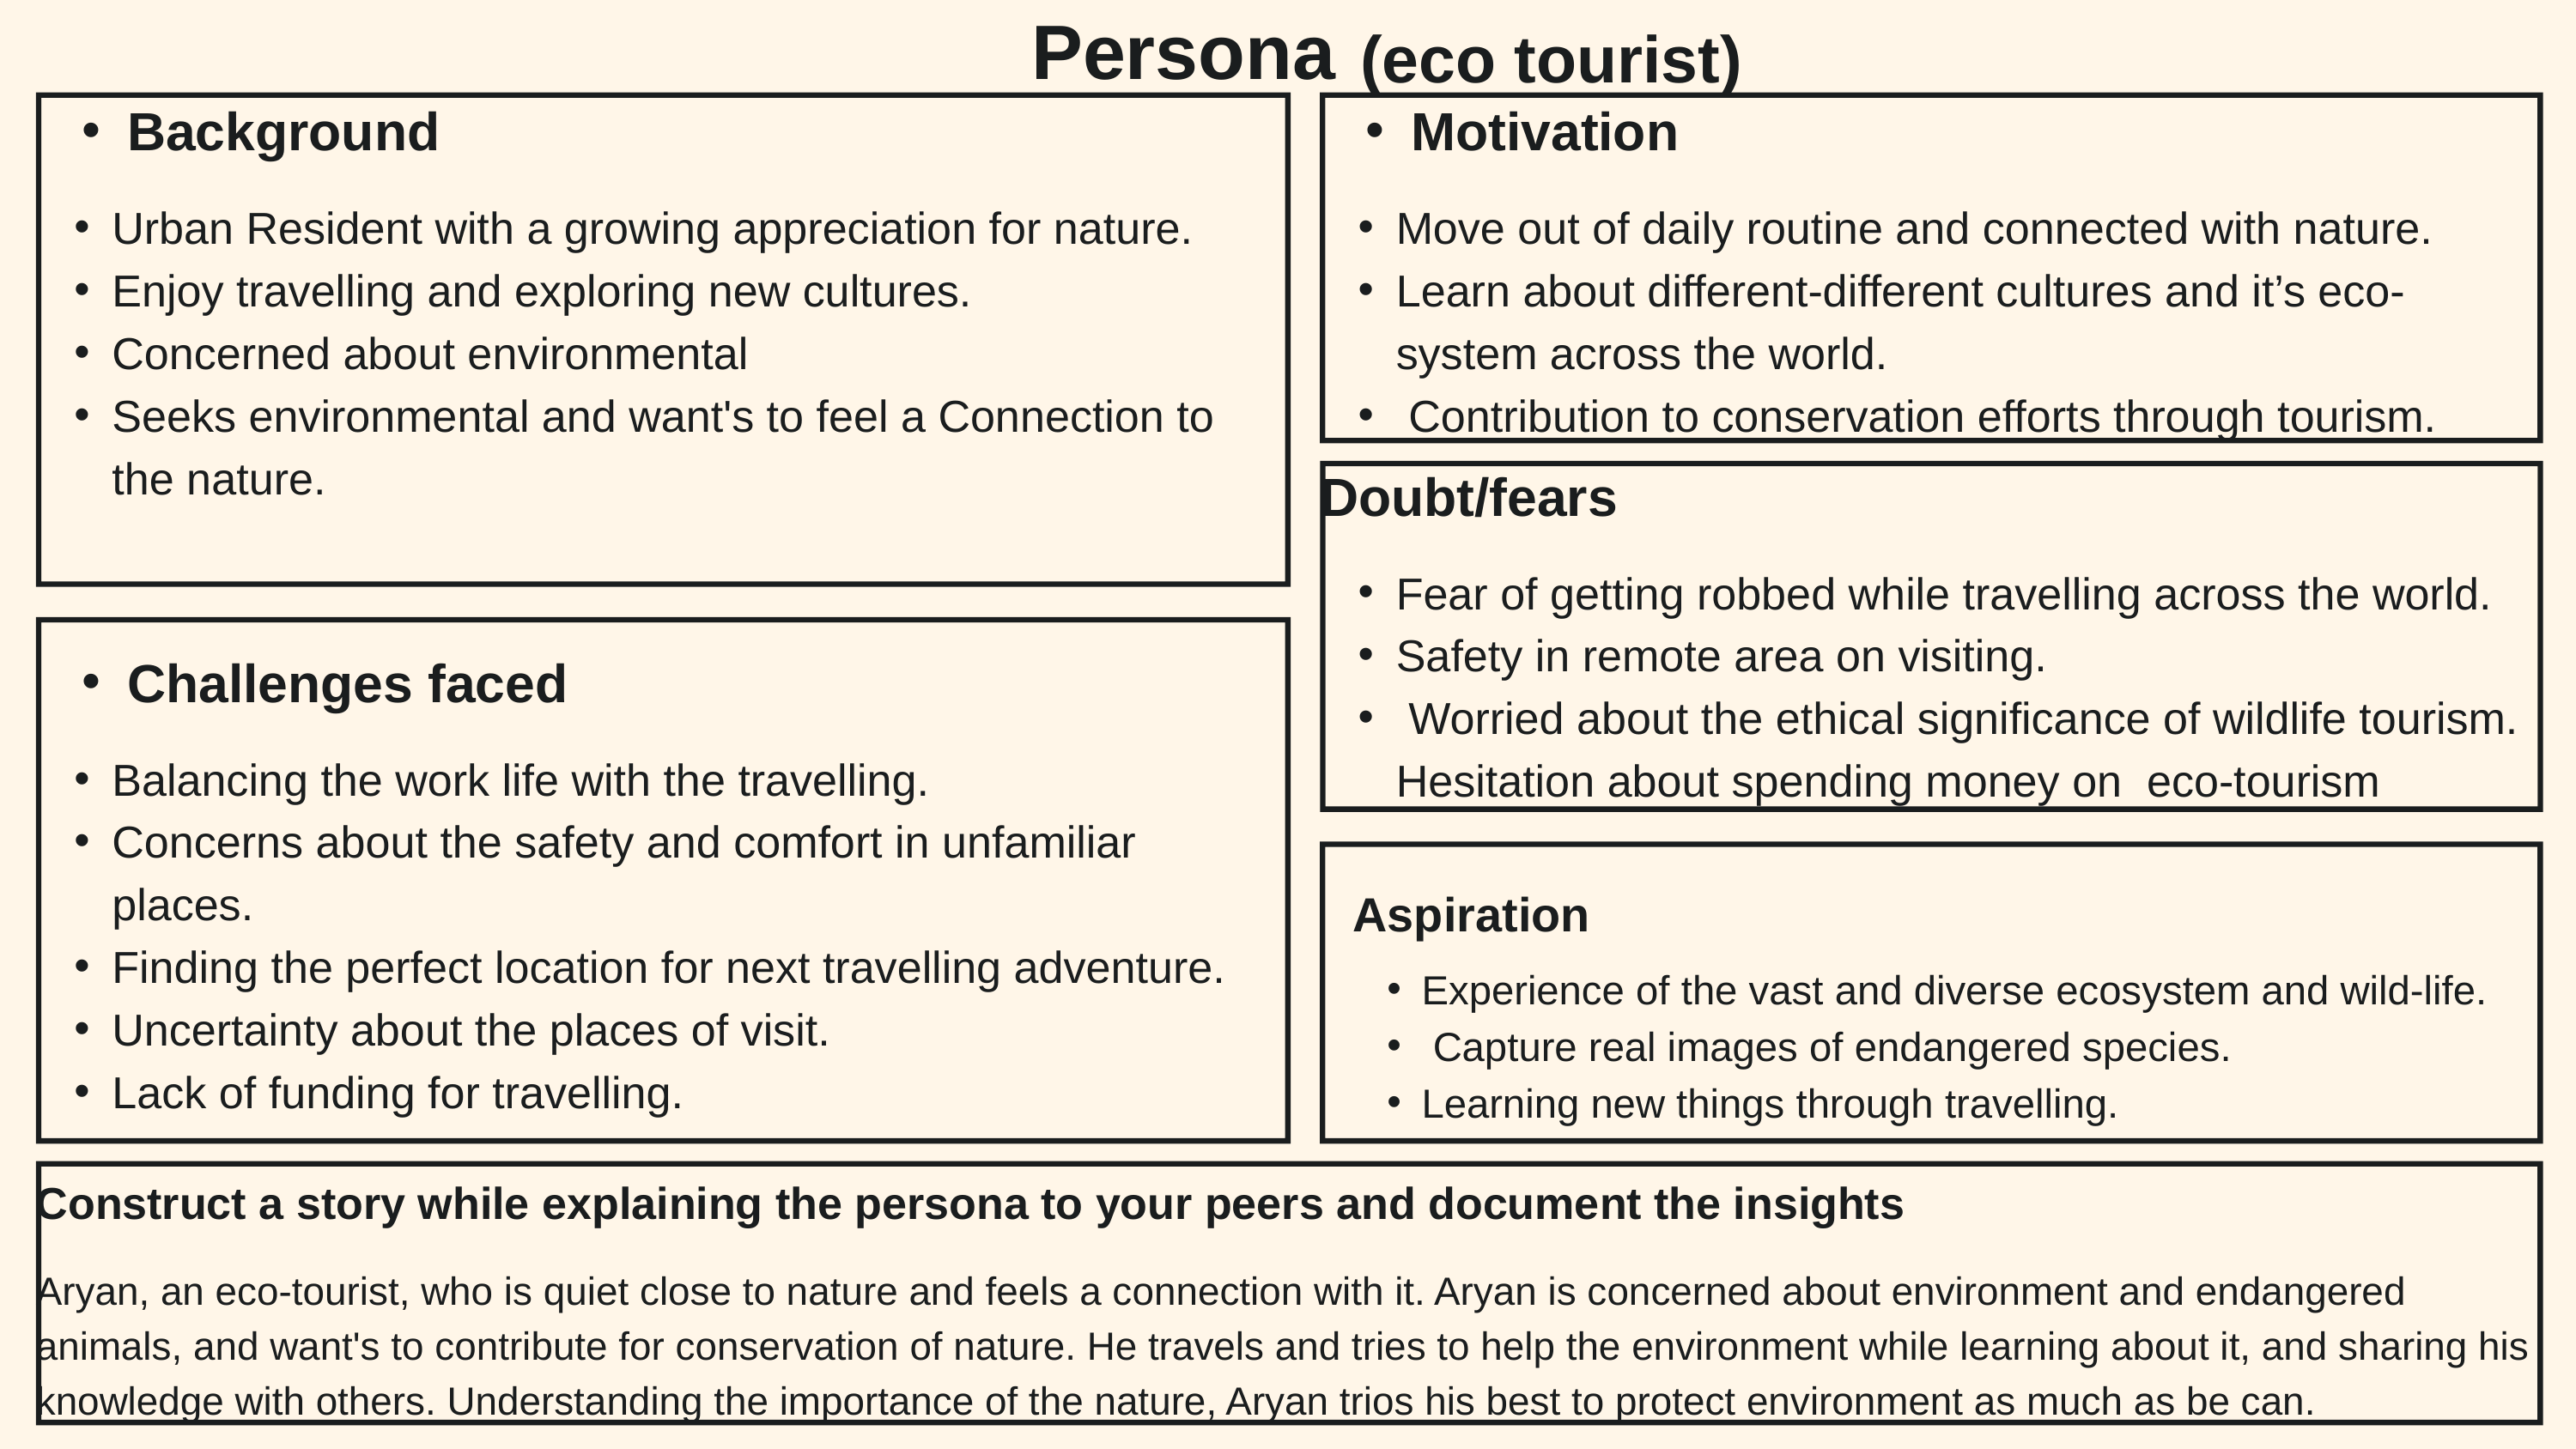

Persona
(eco tourist)

Background
Urban Resident with a growing appreciation for nature.
Enjoy travelling and exploring new cultures.
Concerned about environmental
Seeks environmental and want's to feel a Connection to the nature.
Motivation
Move out of daily routine and connected with nature.
Learn about different-different cultures and it’s eco-system across the world.
 Contribution to conservation efforts through tourism.

Doubt/fears
Fear of getting robbed while travelling across the world.
Safety in remote area on visiting.
 Worried about the ethical significance of wildlife tourism. Hesitation about spending money on  eco-tourism

Challenges faced
Balancing the work life with the travelling.
Concerns about the safety and comfort in unfamiliar places.
Finding the perfect location for next travelling adventure.
Uncertainty about the places of visit.
Lack of funding for travelling.

Aspiration
Experience of the vast and diverse ecosystem and wild-life.
 Capture real images of endangered species.
Learning new things through travelling.

Construct a story while explaining the persona to your peers and document the insights
Aryan, an eco-tourist, who is quiet close to nature and feels a connection with it. Aryan is concerned about environment and endangered animals, and want's to contribute for conservation of nature. He travels and tries to help the environment while learning about it, and sharing his knowledge with others. Understanding the importance of the nature, Aryan trios his best to protect environment as much as be can.